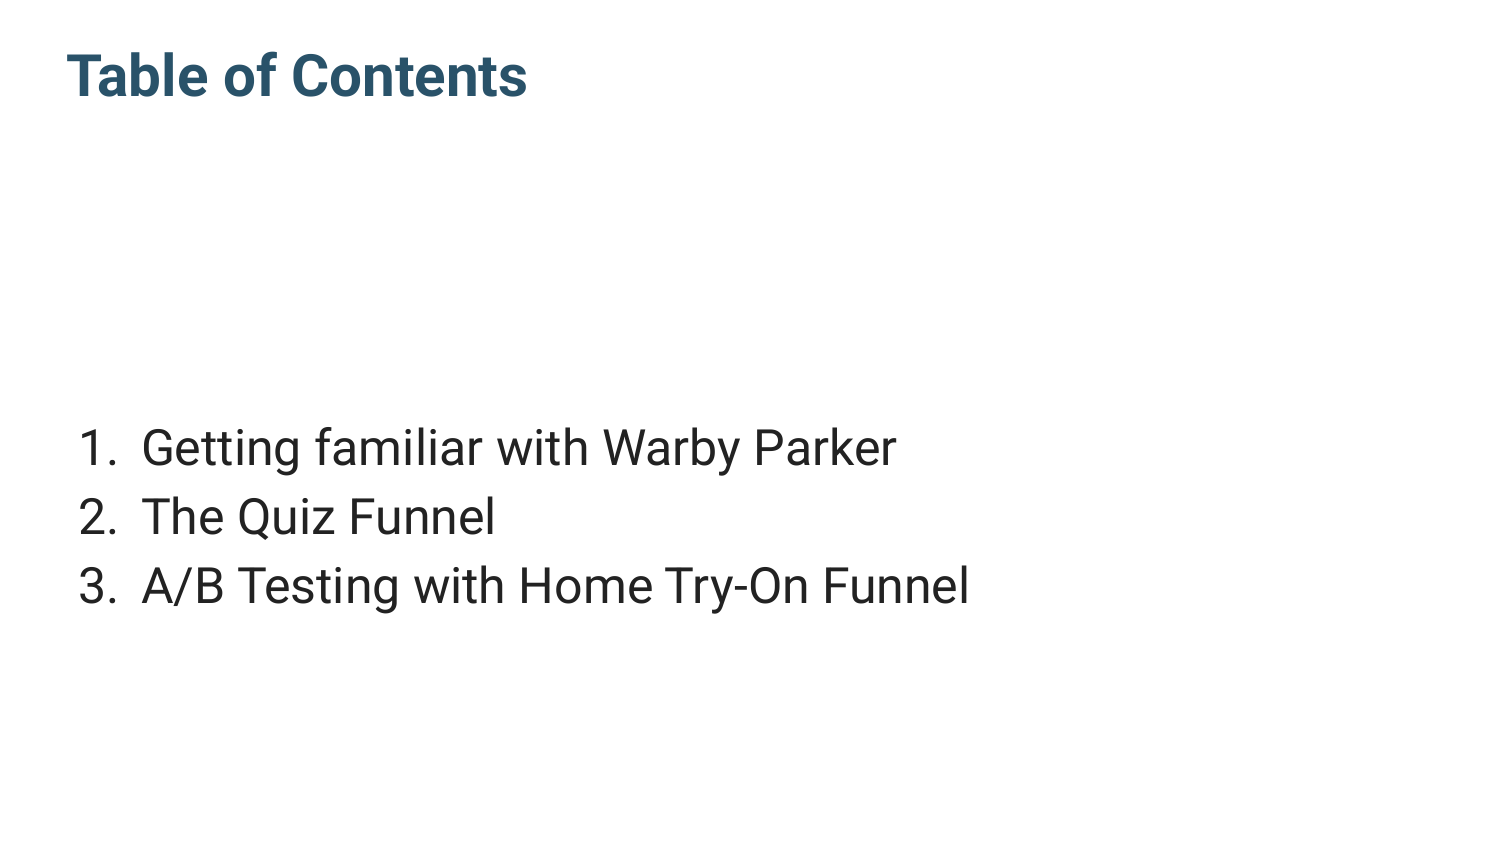

# Table of Contents
Getting familiar with Warby Parker
The Quiz Funnel
A/B Testing with Home Try-On Funnel